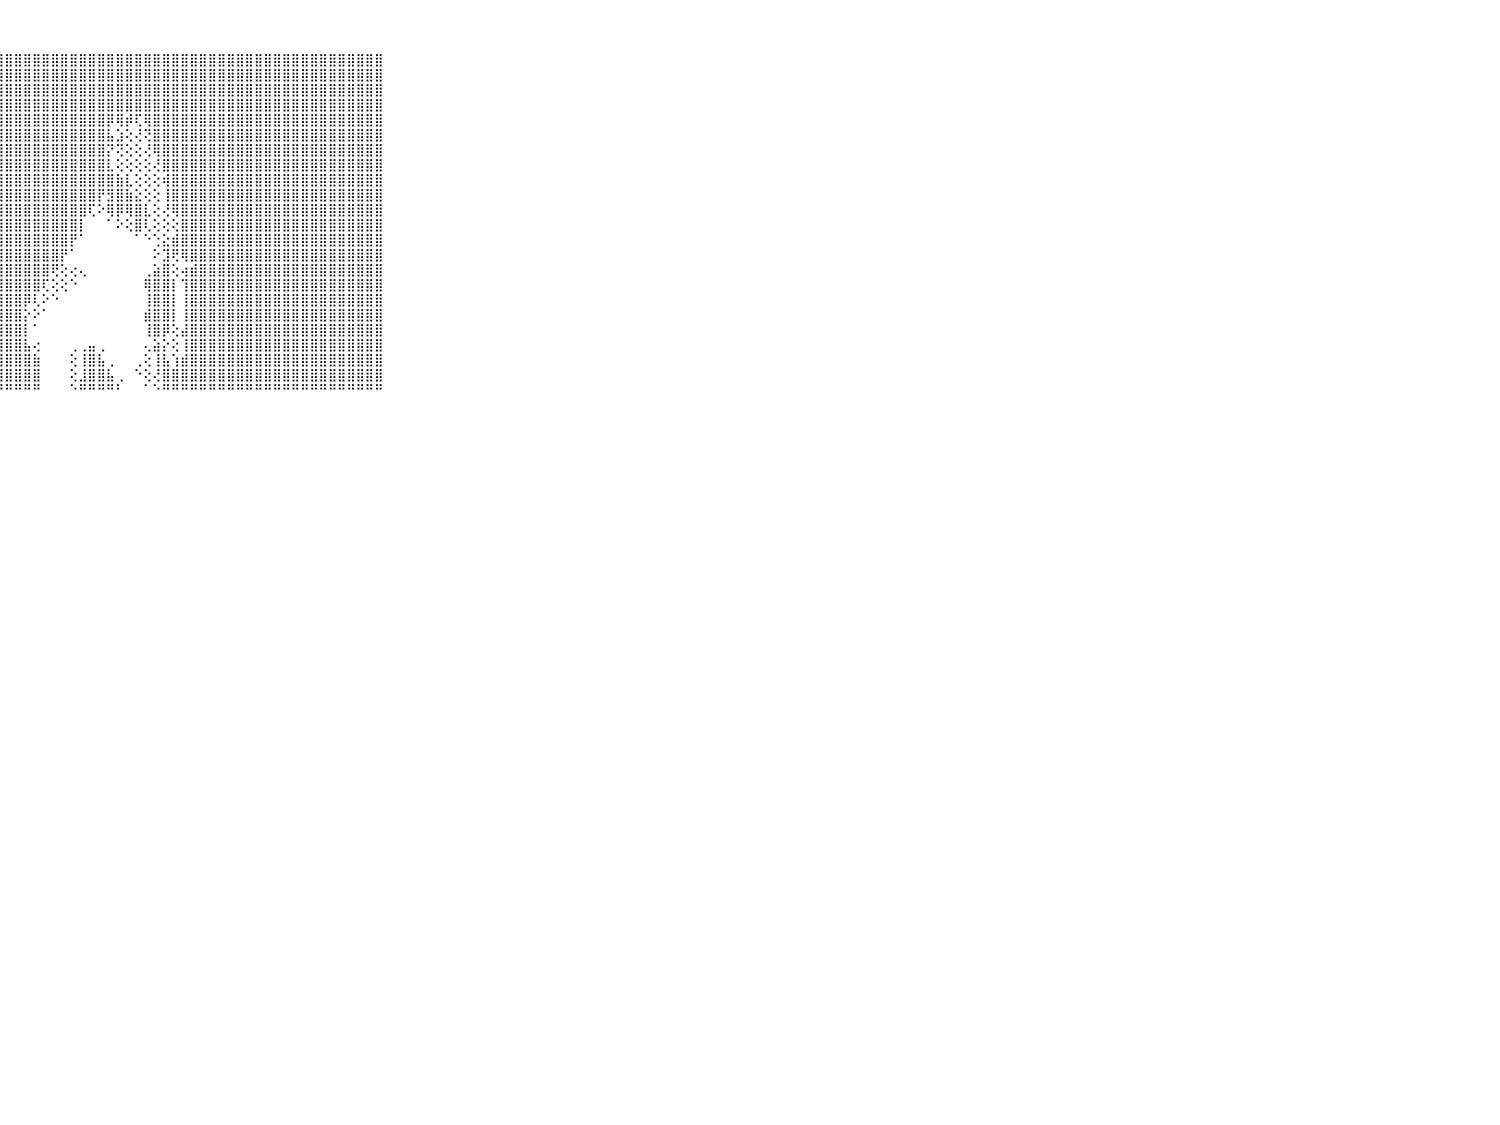

⠀⠀⠀⠀⠀⠀⠀⠀⠀⠀⠀⣿⣿⣿⣿⣿⣿⣿⣿⣿⣿⣿⣿⣿⣿⣿⣿⣿⣿⣿⣿⣿⣿⣿⣿⣿⣿⣿⣿⣿⣿⣿⣿⣿⣿⣿⣿⣿⣿⣿⣿⣿⣿⣿⣿⣿⣿⣿⣿⣿⣿⣿⣿⣿⣿⣿⣿⣿⣿⠀⠀⠀⠀⠀⠀⠀⠀⠀⠀⠀⠀
⠀⠀⠀⠀⠀⠀⠀⠀⠀⠀⠀⣿⣿⣿⣿⣿⣿⣿⣿⣿⣿⣿⣿⣿⣿⣿⣿⣿⣿⣿⣿⣿⣿⣿⣿⣿⣿⣿⣿⣿⣿⣿⣿⣿⣿⣿⣿⣿⣿⣿⣿⣿⣿⣿⣿⣿⣿⣿⣿⣿⣿⣿⣿⣿⣿⣿⣿⣿⣿⠀⠀⠀⠀⠀⠀⠀⠀⠀⠀⠀⠀
⠀⠀⠀⠀⠀⠀⠀⠀⠀⠀⠀⣿⣿⣿⣿⣿⣿⣿⣿⣿⣿⣿⣿⣿⣿⣿⣿⣿⣿⣿⣿⣿⣿⣿⣿⣿⣿⣿⣿⣿⣿⣿⣿⣿⣿⣿⣿⣿⣿⣿⣿⣿⣿⣿⣿⣿⣿⣿⣿⣿⣿⣿⣿⣿⣿⣿⣿⣿⣿⠀⠀⠀⠀⠀⠀⠀⠀⠀⠀⠀⠀
⠀⠀⠀⠀⠀⠀⠀⠀⠀⠀⠀⣿⣿⣿⣿⣿⣿⣿⣿⣿⣿⣿⣿⣿⣿⣿⣿⣿⣿⣿⣿⣿⣿⣿⣿⣿⣿⣿⣿⣿⣿⣿⣿⣿⣿⣿⣿⣿⣿⣿⣿⣿⣿⣿⣿⣿⣿⣿⣿⣿⣿⣿⣿⣿⣿⣿⣿⣿⣿⠀⠀⠀⠀⠀⠀⠀⠀⠀⠀⠀⠀
⠀⠀⠀⠀⠀⠀⠀⠀⠀⠀⠀⣿⣿⣿⣿⣿⣿⣿⣿⣿⣿⣿⣿⣿⣿⣿⣿⣿⣿⣿⣿⣿⣿⣿⣿⣿⣿⣿⣿⡿⢿⡾⢏⢿⣿⣿⣿⣿⣿⣿⣿⣿⣿⣿⣿⣿⣿⣿⣿⣿⣿⣿⣿⣿⣿⣿⣿⣿⣿⠀⠀⠀⠀⠀⠀⠀⠀⠀⠀⠀⠀
⠀⠀⠀⠀⠀⠀⠀⠀⠀⠀⠀⣿⣿⣿⣿⣿⣿⣿⣿⣿⣿⣿⣿⣿⣿⣿⣿⣿⣿⣿⣿⣿⣿⣿⣿⣿⣿⣿⣿⣧⣱⢕⢜⢝⣿⣿⣿⣿⣿⣿⣿⣿⣿⣿⣿⣿⣿⣿⣿⣿⣿⣿⣿⣿⣿⣿⣿⣿⣿⠀⠀⠀⠀⠀⠀⠀⠀⠀⠀⠀⠀
⠀⠀⠀⠀⠀⠀⠀⠀⠀⠀⠀⣿⣿⣿⣿⣿⣿⣿⣿⣿⣿⣿⣿⣿⣿⣿⣿⣿⣿⣿⣿⣿⣿⣿⣿⣿⣿⣿⣿⡝⢝⢕⢕⢜⢿⣿⣿⣿⣿⣿⣿⣿⣿⣿⣿⣿⣿⣿⣿⣿⣿⣿⣿⣿⣿⣿⣿⣿⣿⠀⠀⠀⠀⠀⠀⠀⠀⠀⠀⠀⠀
⠀⠀⠀⠀⠀⠀⠀⠀⠀⠀⠀⣿⣿⣿⣿⣿⣿⣿⣿⣿⣿⣿⣿⣿⣿⣿⣿⣿⣿⣿⣿⣿⣿⣿⣿⣿⣿⣿⣿⣇⢕⢕⢕⢕⢜⣿⣿⣿⣿⣿⣿⣿⣿⣿⣿⣿⣿⣿⣿⣿⣿⣿⣿⣿⣿⣿⣿⣿⣿⠀⠀⠀⠀⠀⠀⠀⠀⠀⠀⠀⠀
⠀⠀⠀⠀⠀⠀⠀⠀⠀⠀⠀⣿⣿⣿⣿⣿⣿⣿⣿⣿⣿⣿⣿⣿⣿⣿⣿⣿⣿⣿⣿⣿⣿⣿⣿⣿⣿⣿⣿⣿⣷⣇⢕⢕⢕⢾⣿⣿⣿⣿⣿⣿⣿⣿⣿⣿⣿⣿⣿⣿⣿⣿⣿⣿⣿⣿⣿⣿⣿⠀⠀⠀⠀⠀⠀⠀⠀⠀⠀⠀⠀
⠀⠀⠀⠀⠀⠀⠀⠀⠀⠀⠀⣿⣿⣿⣿⣿⣿⣿⣿⣿⣿⣿⣿⣿⣿⣿⣿⣿⣿⣿⣿⣿⣿⣿⣿⣿⣿⣿⡟⣻⣿⣷⣕⢕⢕⢸⣿⣿⣿⣿⣿⣿⣿⣿⣿⣿⣿⣿⣿⣿⣿⣿⣿⣿⣿⣿⣿⣿⣿⠀⠀⠀⠀⠀⠀⠀⠀⠀⠀⠀⠀
⠀⠀⠀⠀⠀⠀⠀⠀⠀⠀⠀⣿⣿⣿⣿⣿⣿⣿⣿⣿⣿⣿⣿⣿⣿⣿⣿⣿⣿⣿⣿⣿⣿⣿⣿⣿⣿⢏⠕⢿⡿⢿⣿⣇⢕⢜⢿⣿⣿⣿⣿⣿⣿⣿⣿⣿⣿⣿⣿⣿⣿⣿⣿⣿⣿⣿⣿⣿⣿⠀⠀⠀⠀⠀⠀⠀⠀⠀⠀⠀⠀
⠀⠀⠀⠀⠀⠀⠀⠀⠀⠀⠀⣿⣿⣿⣿⣿⣿⣿⣿⣿⣿⣿⣿⣿⣿⣿⣿⣿⣿⣿⣿⣿⣿⣿⣿⣿⡇⠀⠀⠁⠕⢕⣿⢇⢕⢕⢕⣿⣿⣿⣿⣿⣿⣿⣿⣿⣿⣿⣿⣿⣿⣿⣿⣿⣿⣿⣿⣿⣿⠀⠀⠀⠀⠀⠀⠀⠀⠀⠀⠀⠀
⠀⠀⠀⠀⠀⠀⠀⠀⠀⠀⠀⣿⣿⣿⣿⣿⣿⣿⣿⣿⣿⣿⣿⣿⣿⣿⣿⣿⣿⣿⣿⣿⣿⣿⣿⡟⠁⠀⠀⠀⠀⠀⠁⠑⢑⣕⣾⣿⣿⣿⣿⣿⣿⣿⣿⣿⣿⣿⣿⣿⣿⣿⣿⣿⣿⣿⣿⣿⣿⠀⠀⠀⠀⠀⠀⠀⠀⠀⠀⠀⠀
⠀⠀⠀⠀⠀⠀⠀⠀⠀⠀⠀⣿⣿⣿⣿⣿⣿⣿⣿⣿⣿⣿⣿⣿⣿⣿⣿⣿⣿⣿⣿⣿⣿⣿⡟⠁⠀⠀⠀⠀⠀⠀⠀⠀⠕⣹⢟⢿⣿⣿⣿⣿⣿⣿⣿⣿⣿⣿⣿⣿⣿⣿⣿⣿⣿⣿⣿⣿⣿⠀⠀⠀⠀⠀⠀⠀⠀⠀⠀⠀⠀
⠀⠀⠀⠀⠀⠀⠀⠀⠀⠀⠀⣿⣿⣿⣿⣿⣿⣿⣿⣿⣿⣿⣿⣿⣿⣿⣿⣿⣿⣿⣿⣿⣿⢟⢕⢔⢄⠀⠀⠀⠀⠀⠀⢀⣵⣿⢕⢴⣾⣿⣿⣿⣿⣿⣿⣿⣿⣿⣿⣿⣿⣿⣿⣿⣿⣿⣿⣿⣿⠀⠀⠀⠀⠀⠀⠀⠀⠀⠀⠀⠀
⠀⠀⠀⠀⠀⠀⠀⠀⠀⠀⠀⣿⣿⣿⣿⣿⣿⣿⣿⣿⣿⣿⣿⣿⣿⣿⣿⣿⣿⣿⣿⣿⢏⢕⢕⠑⠀⠀⠀⠀⠀⠀⠀⢿⣿⣿⡇⢹⣿⣿⣿⣿⣿⣿⣿⣿⣿⣿⣿⣿⣿⣿⣿⣿⣿⣿⣿⣿⣿⠀⠀⠀⠀⠀⠀⠀⠀⠀⠀⠀⠀
⠀⠀⠀⠀⠀⠀⠀⠀⠀⠀⠀⣿⣿⣿⣿⣿⣿⣿⣿⣿⣿⣿⣿⣿⣿⣿⣿⣿⣿⣿⡿⢇⠕⠑⠀⠀⠀⠀⠀⠀⠀⠀⠀⢸⣿⣿⡇⢸⣿⣿⣿⣿⣿⣿⣿⣿⣿⣿⣿⣿⣿⣿⣿⣿⣿⣿⣿⣿⣿⠀⠀⠀⠀⠀⠀⠀⠀⠀⠀⠀⠀
⠀⠀⠀⠀⠀⠀⠀⠀⠀⠀⠀⣿⣿⣿⣿⣿⣿⣿⣿⣿⣿⣿⣿⣿⣿⣿⣿⣿⣿⣿⡕⠕⠁⠀⠀⠀⠀⠀⠀⠀⠀⠀⠀⣾⣿⣿⡇⢸⣿⣿⣿⣿⣿⣿⣿⣿⣿⣿⣿⣿⣿⣿⣿⣿⣿⣿⣿⣿⣿⠀⠀⠀⠀⠀⠀⠀⠀⠀⠀⠀⠀
⠀⠀⠀⠀⠀⠀⠀⠀⠀⠀⠀⣿⣿⣿⣿⣿⣿⣿⣿⣿⣿⣿⣿⣿⣿⣿⣿⣿⣿⣿⡇⠁⠀⠀⠀⠀⠀⠀⠀⠀⠀⠀⠀⢸⣿⡿⢕⣼⣿⣿⣿⣿⣿⣿⣿⣿⣿⣿⣿⣿⣿⣿⣿⣿⣿⣿⣿⣿⣿⠀⠀⠀⠀⠀⠀⠀⠀⠀⠀⠀⠀
⠀⠀⠀⠀⠀⠀⠀⠀⠀⠀⠀⣿⣿⣿⣿⣿⣿⣿⣿⣿⣿⣿⣿⣿⣿⣿⣿⣿⣿⣿⣧⢔⠀⠀⠀⢀⢀⣤⢀⠀⠀⠀⠀⢄⣵⡕⢕⢸⣿⣿⣿⣿⣿⣿⣿⣿⣿⣿⣿⣿⣿⣿⣿⣿⣿⣿⣿⣿⣿⠀⠀⠀⠀⠀⠀⠀⠀⠀⠀⠀⠀
⠀⠀⠀⠀⠀⠀⠀⠀⠀⠀⠀⣿⣿⣿⣿⣿⣿⣿⣿⣿⣿⣿⣿⣿⣿⣿⣿⣿⣿⣿⣿⣷⠀⠀⠀⢕⢸⣿⣧⢀⠀⠀⢀⢕⢸⣧⢱⣾⣿⣿⣿⣿⣿⣿⣿⣿⣿⣿⣿⣿⣿⣿⣿⣿⣿⣿⣿⣿⣿⠀⠀⠀⠀⠀⠀⠀⠀⠀⠀⠀⠀
⠀⠀⠀⠀⠀⠀⠀⠀⠀⠀⠀⣿⣿⣿⣿⣿⣿⣿⣿⣿⣿⣿⣿⣿⣿⣿⣿⣿⣿⣿⣿⣿⠀⠀⠀⢕⣸⣿⣿⣧⢀⠀⠑⢕⢜⣿⣿⣿⣿⣿⣿⣿⣿⣿⣿⣿⣿⣿⣿⣿⣿⣿⣿⣿⣿⣿⣿⣿⣿⠀⠀⠀⠀⠀⠀⠀⠀⠀⠀⠀⠀
⠀⠀⠀⠀⠀⠀⠀⠀⠀⠀⠀⠛⠛⠛⠛⠛⠛⠛⠛⠛⠛⠛⠛⠛⠛⠛⠛⠛⠛⠛⠛⠛⠀⠀⠀⠑⠛⠛⠛⠛⠃⠀⠀⠁⠑⠛⠛⠛⠛⠛⠛⠛⠛⠛⠛⠛⠛⠛⠛⠛⠛⠛⠛⠛⠛⠛⠛⠛⠛⠀⠀⠀⠀⠀⠀⠀⠀⠀⠀⠀⠀